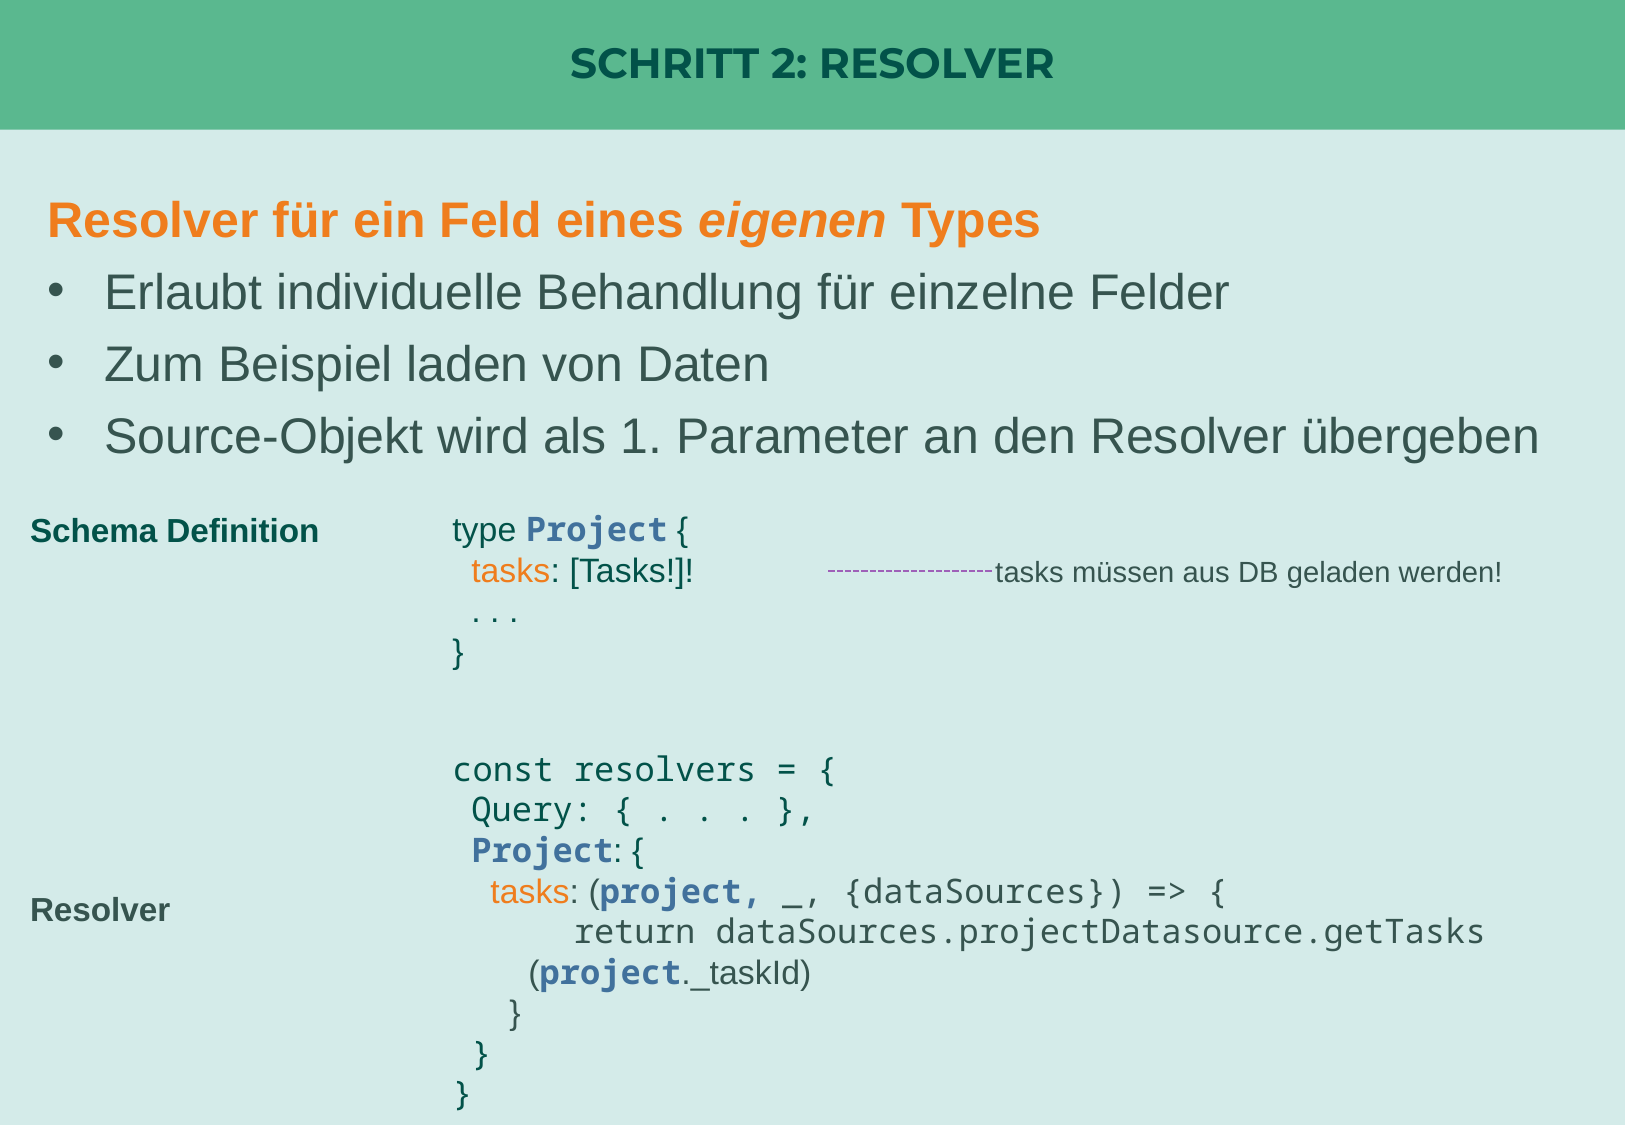

# Schritt 2: Resolver
Resolver für ein Feld eines eigenen Types
Erlaubt individuelle Behandlung für einzelne Felder
Zum Beispiel laden von Daten
Source-Objekt wird als 1. Parameter an den Resolver übergeben
Schema Definition
type Project {
  tasks: [Tasks!]!
  . . .
}

tasks müssen aus DB geladen werden!
const resolvers = {
  Query: { . . . },
  Project: {
    tasks: (project, _, {dataSources}) => {
      return dataSources.projectDatasource.getTasks
        (project._taskId)
      }
  }
}
Resolver